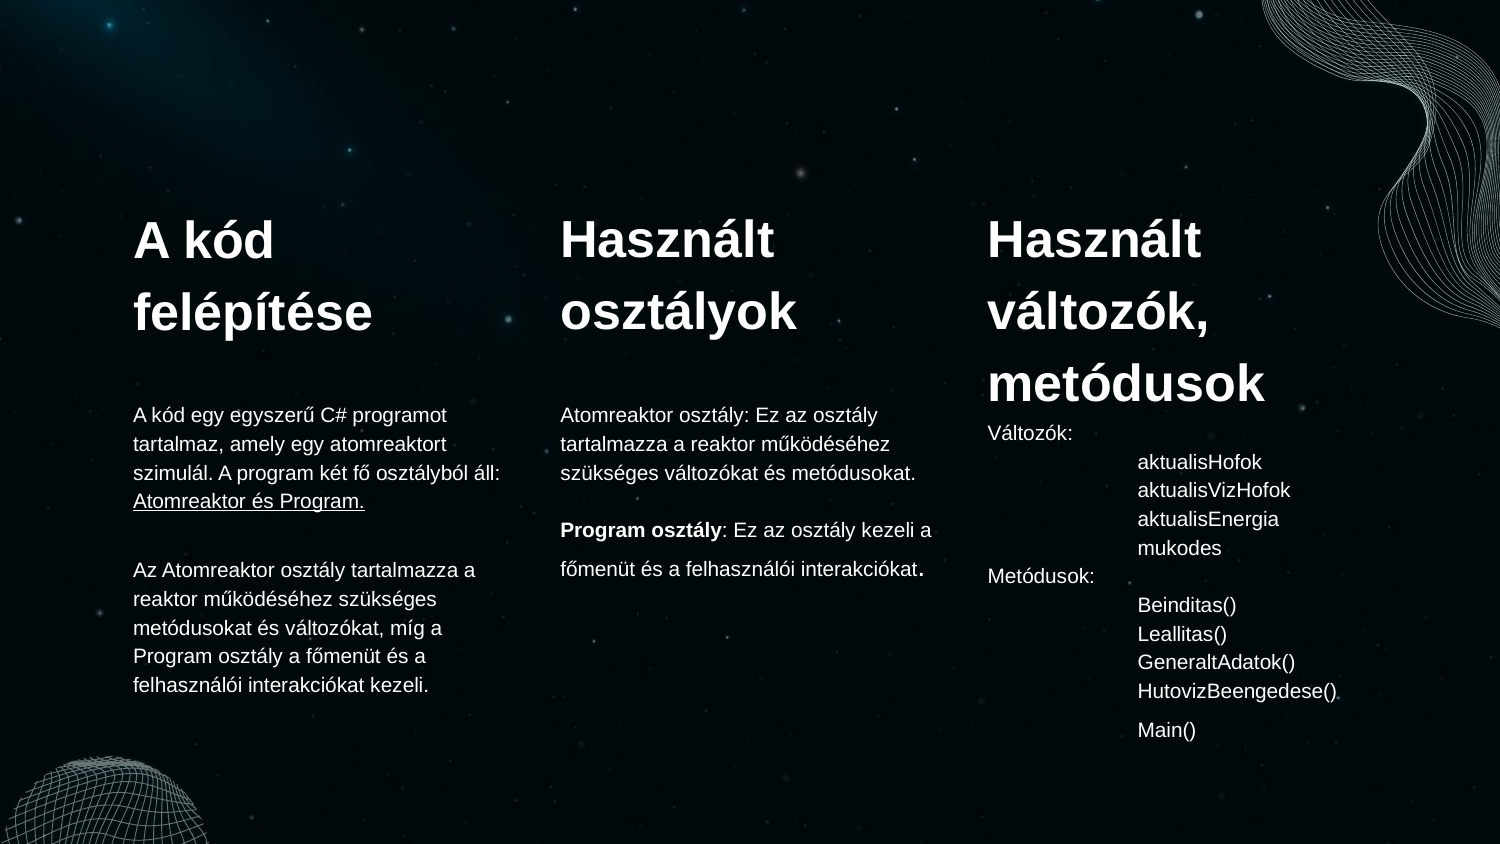

#
A kód felépítése

Használt osztályok

Használt változók, metódusok
A kód egy egyszerű C# programot tartalmaz, amely egy atomreaktort szimulál. A program két fő osztályból áll: Atomreaktor és Program.

Az Atomreaktor osztály tartalmazza a reaktor működéséhez szükséges metódusokat és változókat, míg a Program osztály a főmenüt és a felhasználói interakciókat kezeli.

Atomreaktor osztály: Ez az osztály tartalmazza a reaktor működéséhez szükséges változókat és metódusokat.

Program osztály: Ez az osztály kezeli a főmenüt és a felhasználói interakciókat.
Változók:
	aktualisHofok
	aktualisVizHofok
	aktualisEnergia
	mukodes
Metódusok:
	Beinditas()
	Leallitas()
	GeneraltAdatok()
	HutovizBeengedese()
	Main()